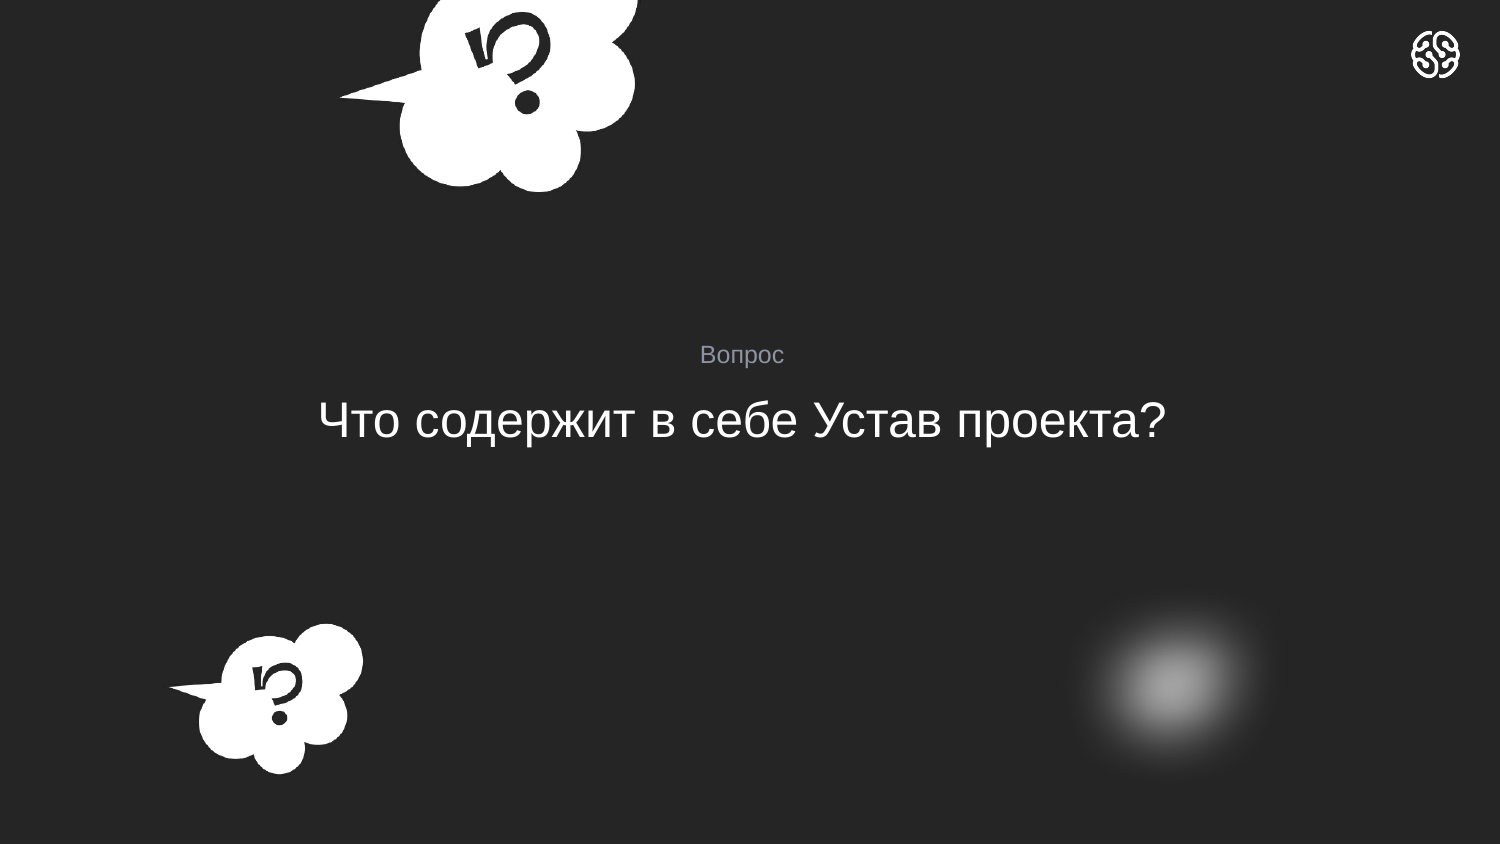

Вопрос
# Что содержит в себе Устав проекта?